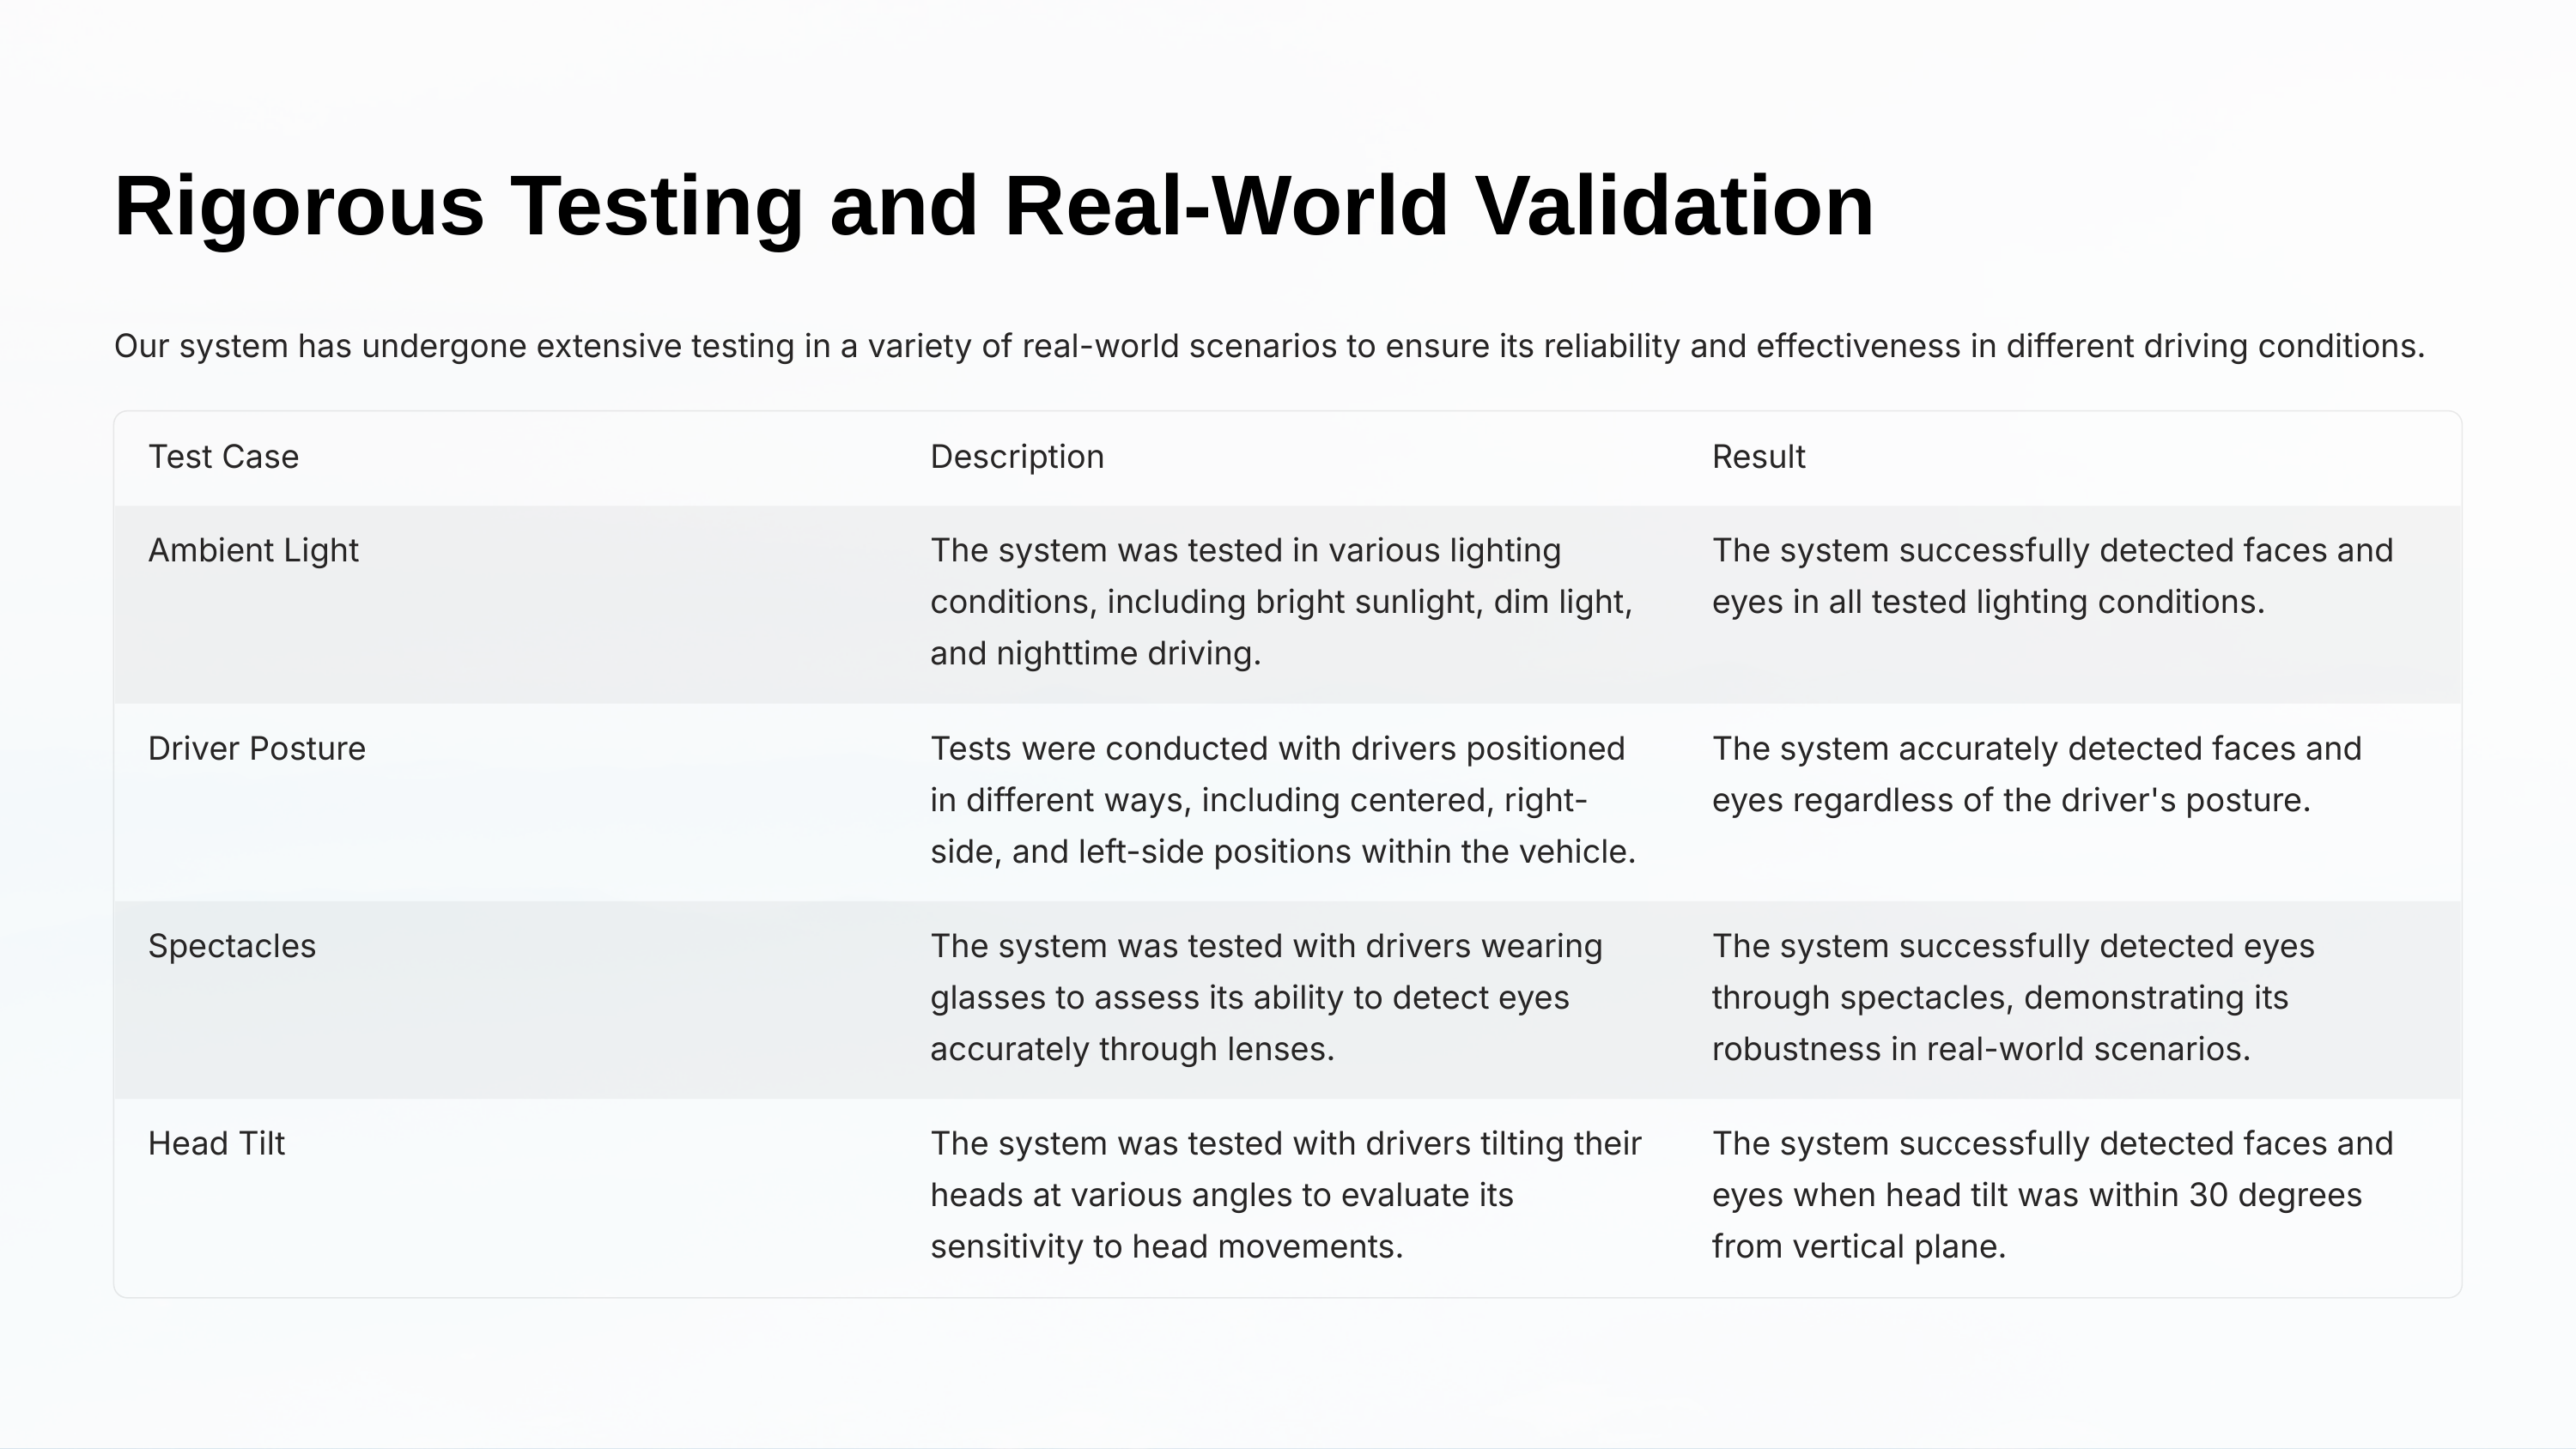

Rigorous Testing and Real-World Validation
Our system has undergone extensive testing in a variety of real-world scenarios to ensure its reliability and effectiveness in different driving conditions.

Test Case
Description
Result

Ambient Light
The system was tested in various lighting conditions, including bright sunlight, dim light, and nighttime driving.
The system successfully detected faces and eyes in all tested lighting conditions.

Driver Posture
Tests were conducted with drivers positioned in different ways, including centered, right-side, and left-side positions within the vehicle.
The system accurately detected faces and eyes regardless of the driver's posture.

Spectacles
The system was tested with drivers wearing glasses to assess its ability to detect eyes accurately through lenses.
The system successfully detected eyes through spectacles, demonstrating its robustness in real-world scenarios.

Head Tilt
The system was tested with drivers tilting their heads at various angles to evaluate its sensitivity to head movements.
The system successfully detected faces and eyes when head tilt was within 30 degrees from vertical plane.